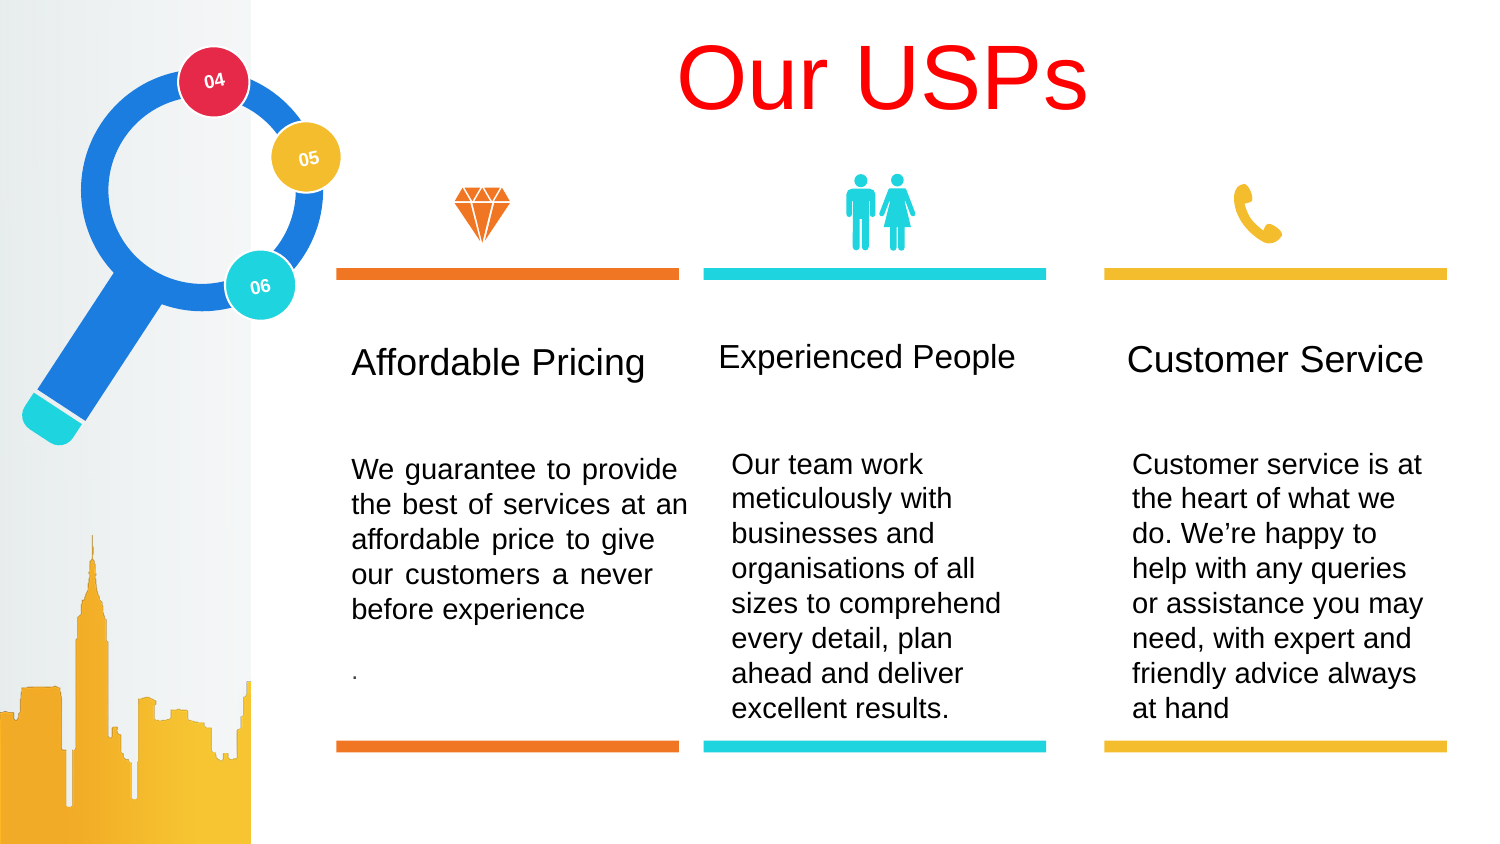

# Our USPs

04

05

06

We guarantee to provide  the best of services at an affordable price to give    our customers a never    before experience

.

Our team work meticulously with businesses and organisations of all sizes to comprehend every detail, plan ahead and deliver excellent results.

Customer service is at the heart of what we   do. We’re happy to      help with any queries   or assistance you may need, with expert and   friendly advice always at hand

Experienced People
Customer Service
Affordable Pricing